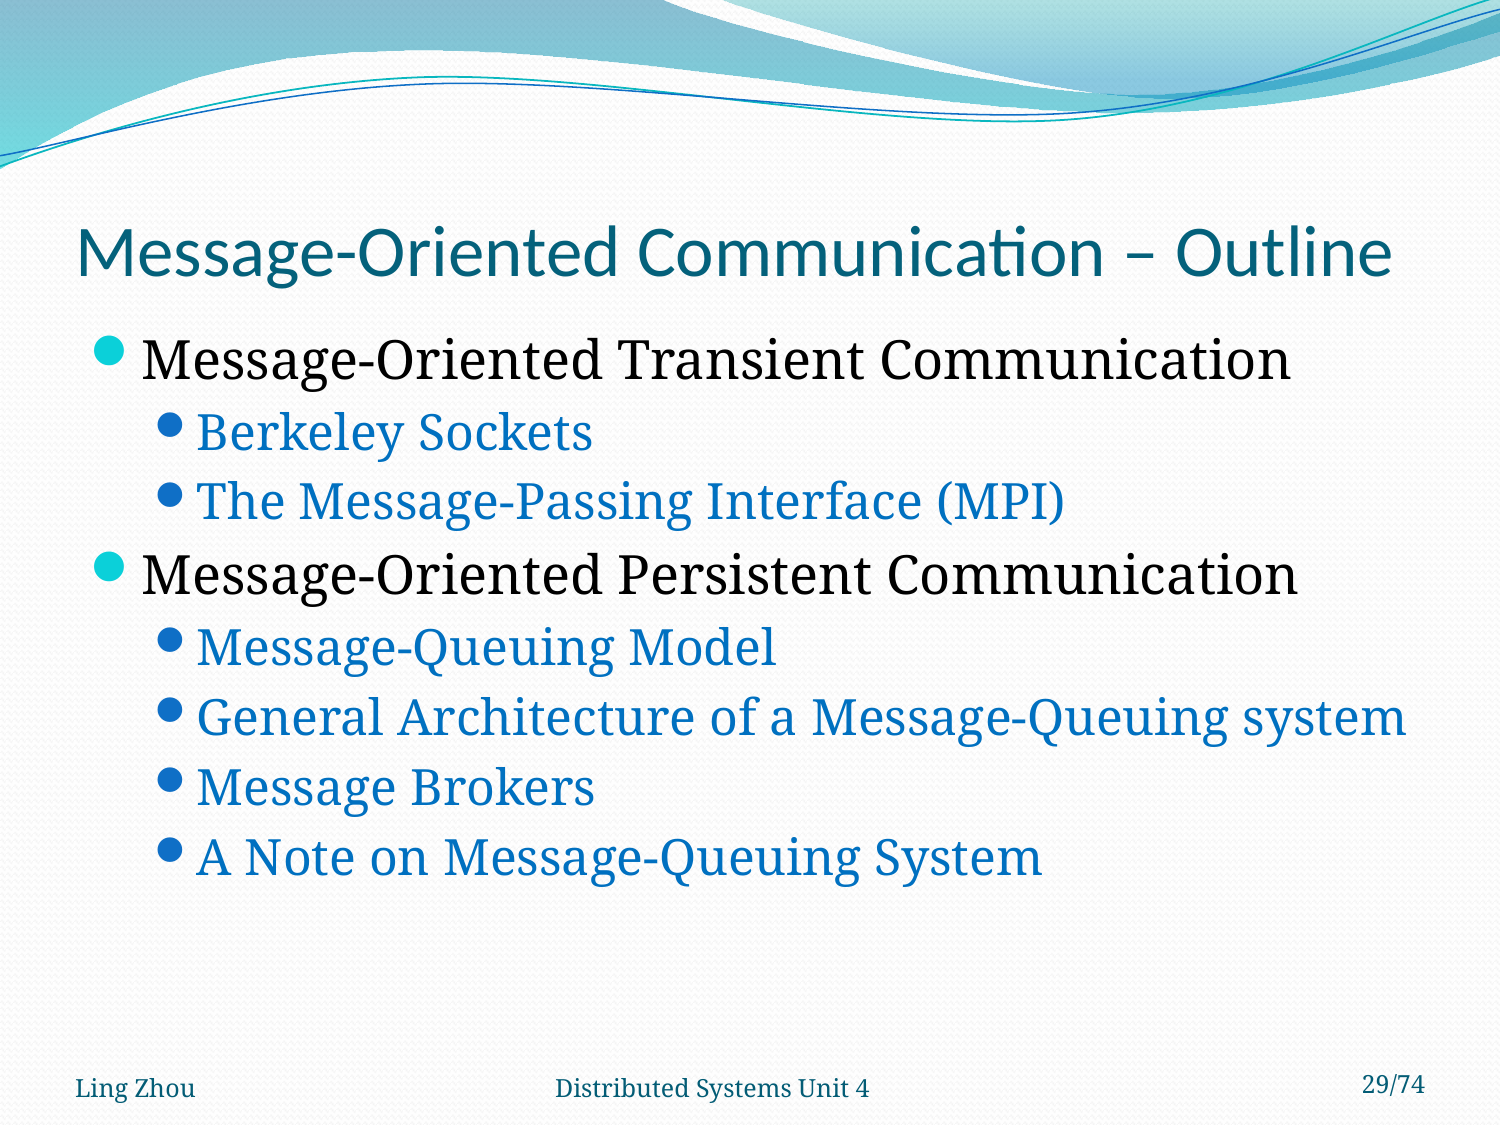

# Message-Oriented Communication – Outline
Message-Oriented Transient Communication
Berkeley Sockets
The Message-Passing Interface (MPI)
Message-Oriented Persistent Communication
Message-Queuing Model
General Architecture of a Message-Queuing system
Message Brokers
A Note on Message-Queuing System
Ling Zhou
Distributed Systems Unit 4
29/74